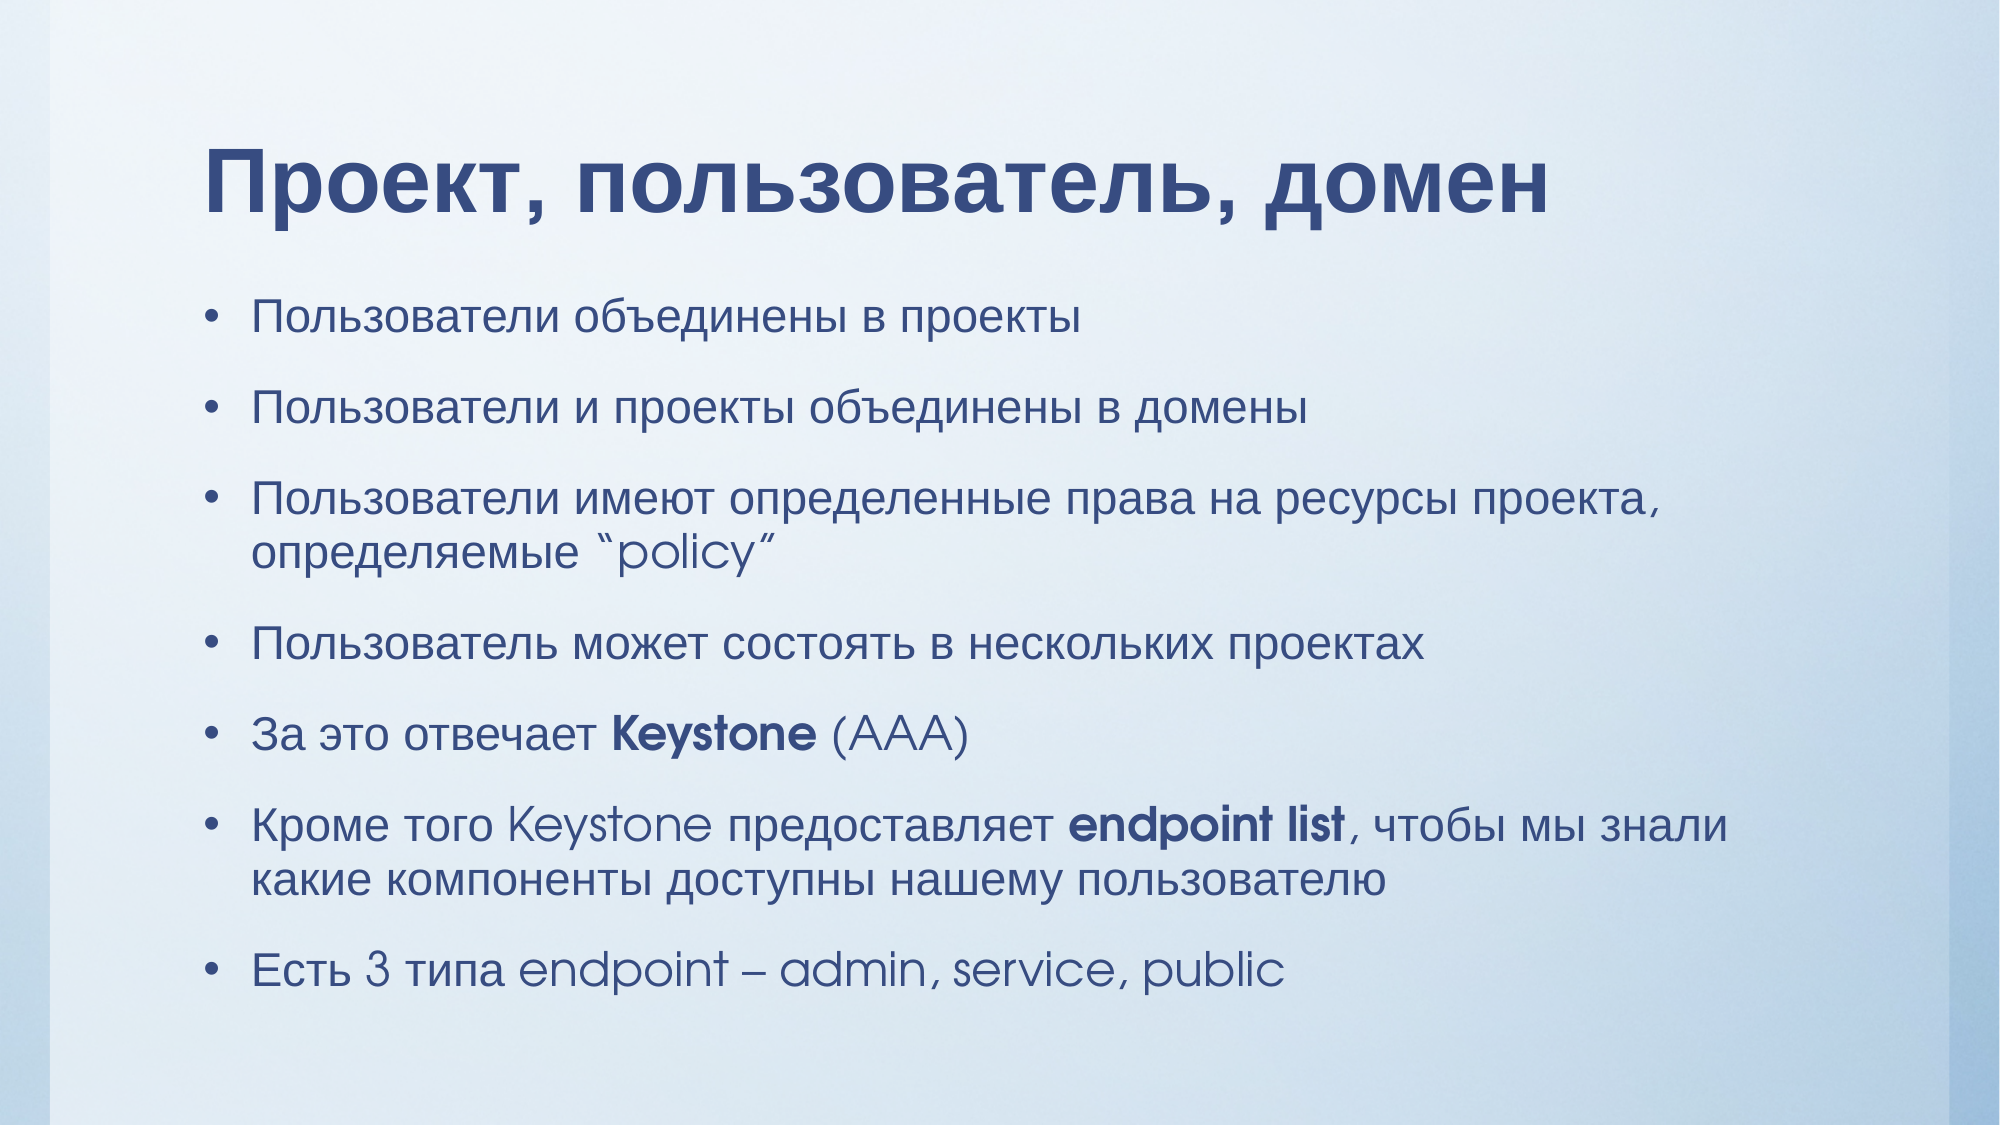

# Проект, пользователь, домен
Пользователи объединены в проекты
Пользователи и проекты объединены в домены
Пользователи имеют определенные права на ресурсы проекта, определяемые “policy”
Пользователь может состоять в нескольких проектах
За это отвечает Keystone (AAA)
Кроме того Keystone предоставляет endpoint list, чтобы мы знали какие компоненты доступны нашему пользователю
Есть 3 типа endpoint – admin, service, public